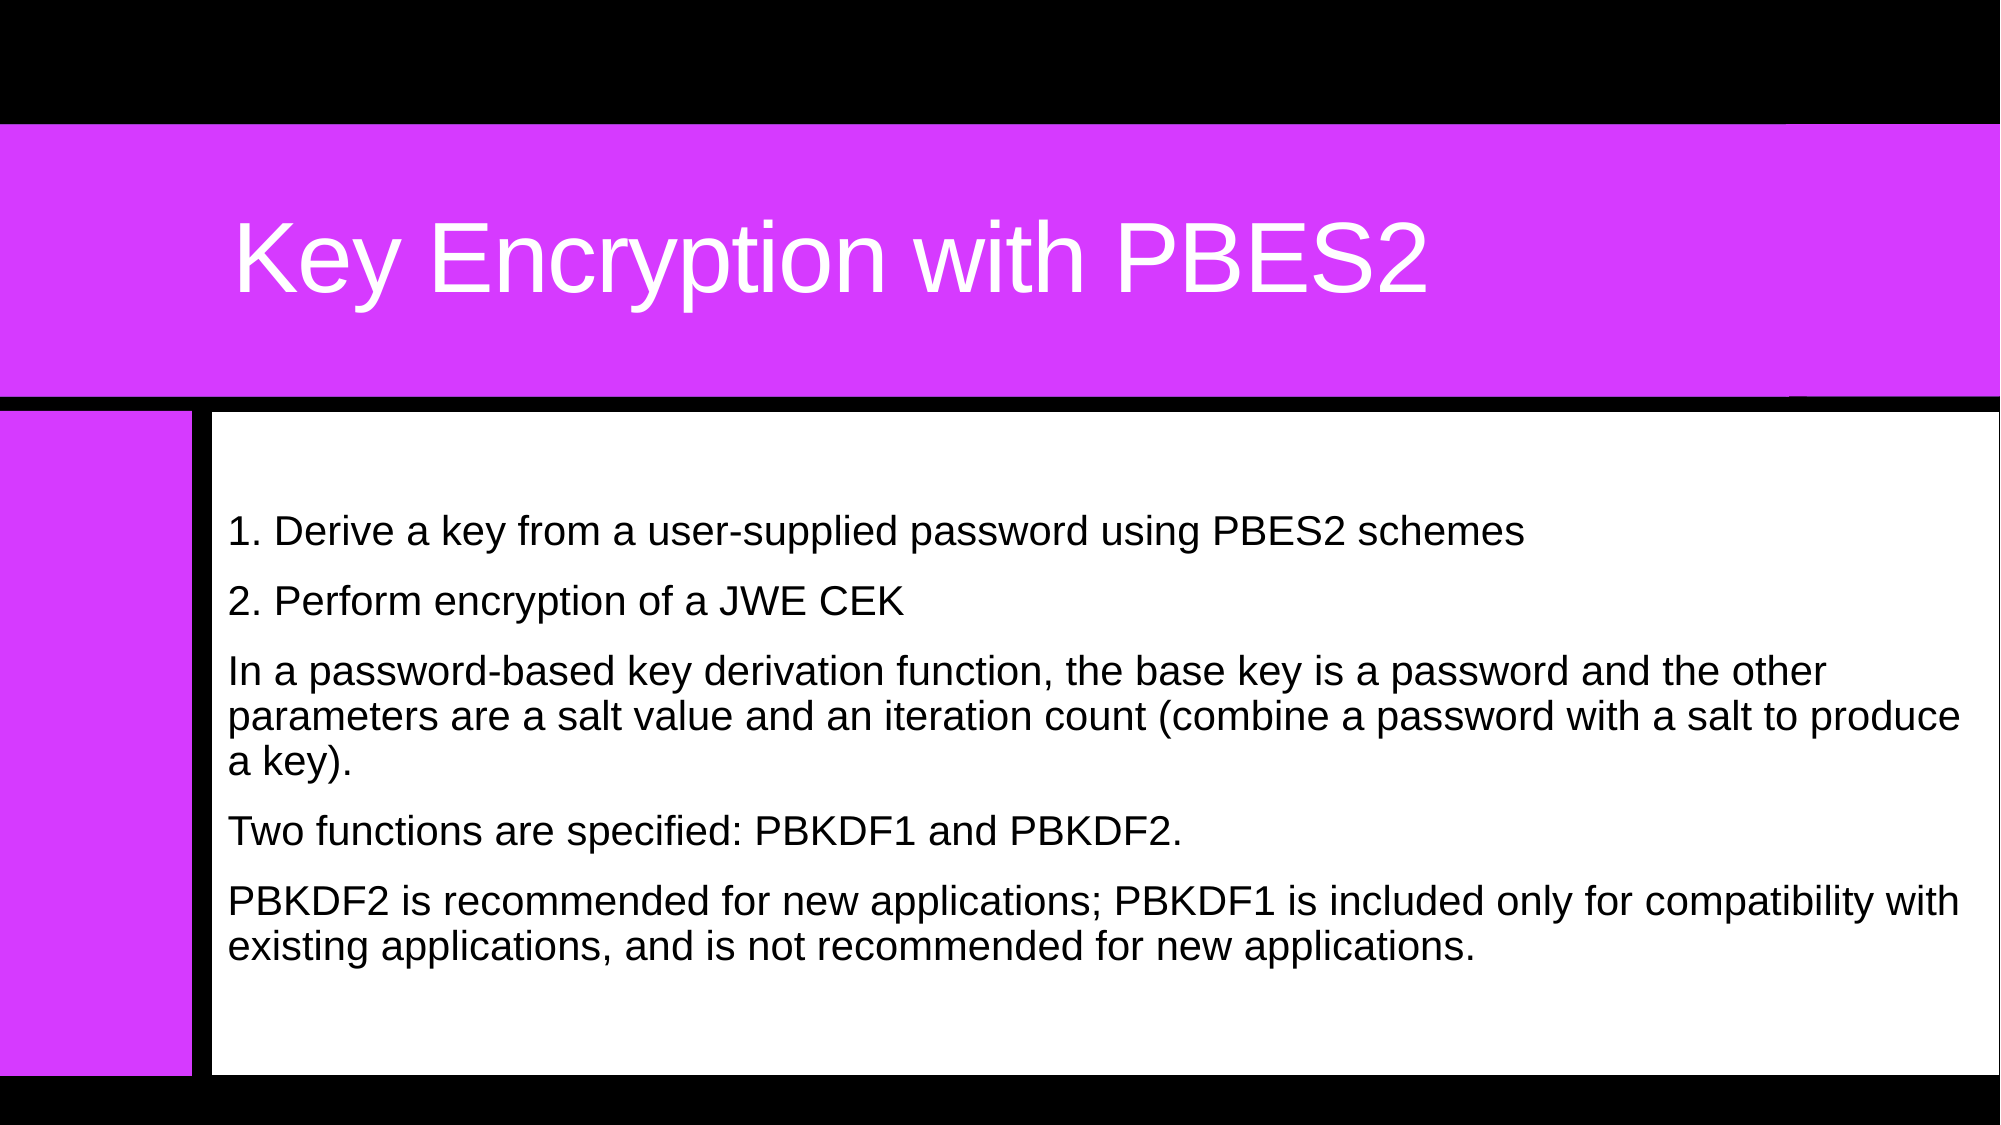

# Key Encryption with PBES2

1. Derive a key from a user-supplied password using PBES2 schemes
2. Perform encryption of a JWE CEK
In a password-based key derivation function, the base key is a password and the other parameters are a salt value and an iteration count (combine a password with a salt to produce a key).
Two functions are specified: PBKDF1 and PBKDF2.
PBKDF2 is recommended for new applications; PBKDF1 is included only for compatibility with existing applications, and is not recommended for new applications.